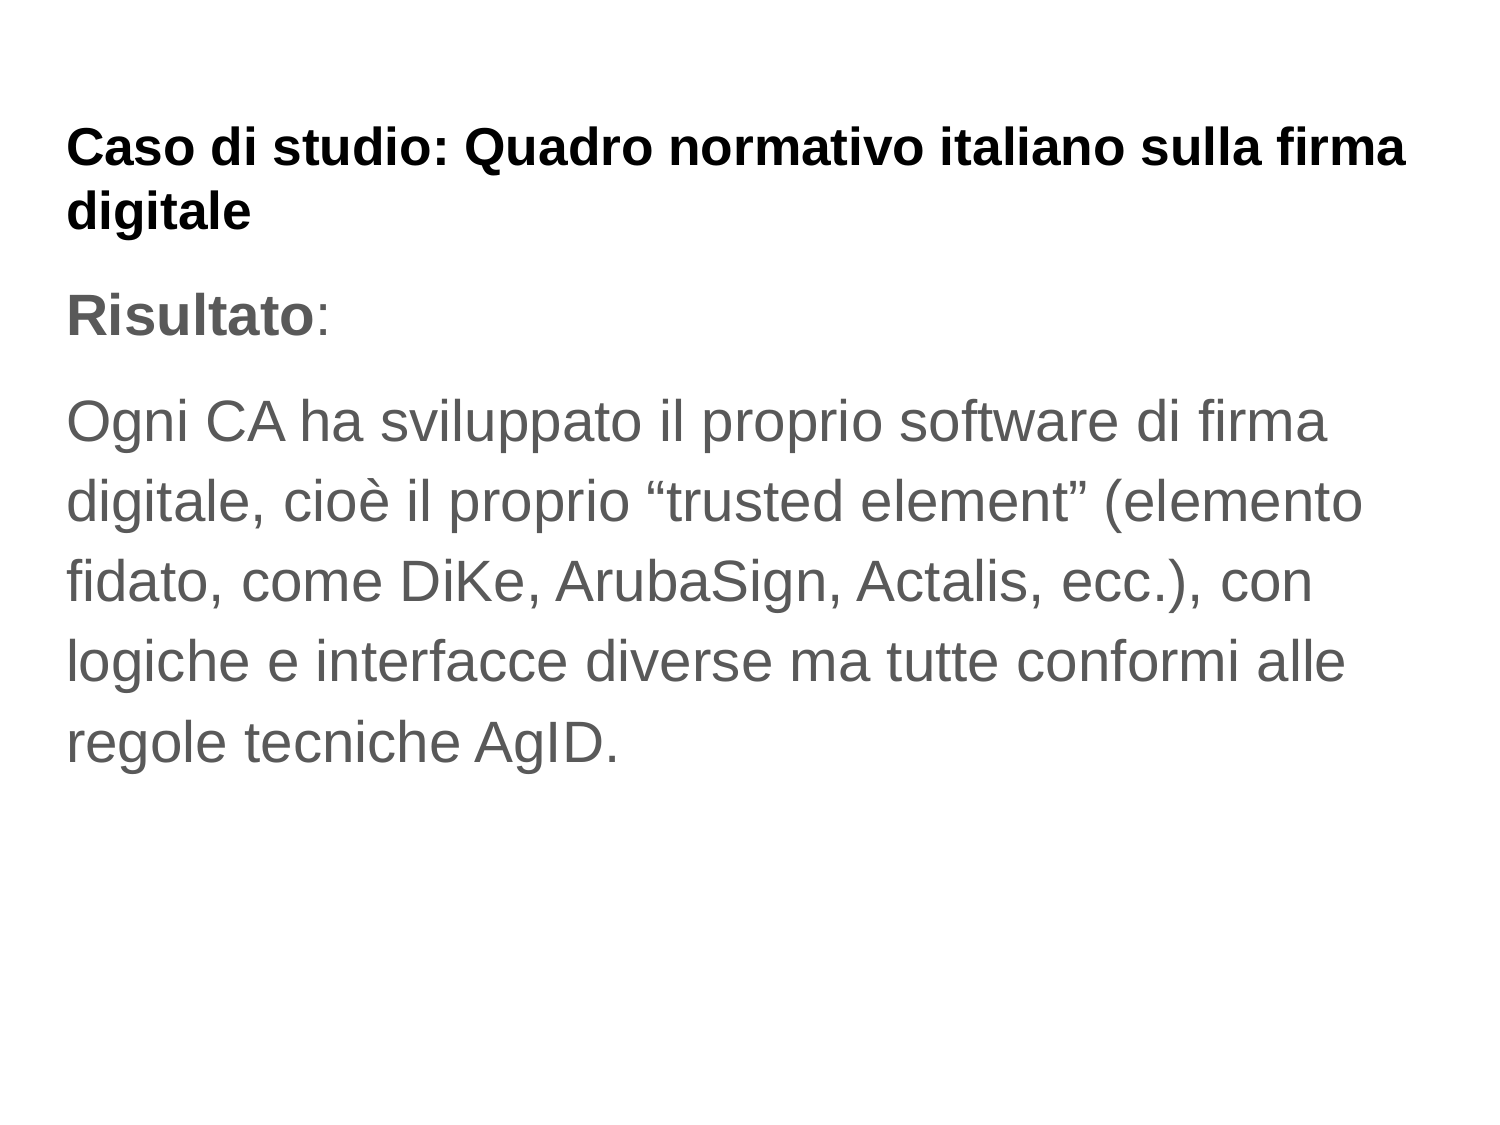

# Caso di studio: Quadro normativo italiano sulla firma digitale
Risultato:
Ogni CA ha sviluppato il proprio software di firma digitale, cioè il proprio “trusted element” (elemento fidato, come DiKe, ArubaSign, Actalis, ecc.), con logiche e interfacce diverse ma tutte conformi alle regole tecniche AgID.